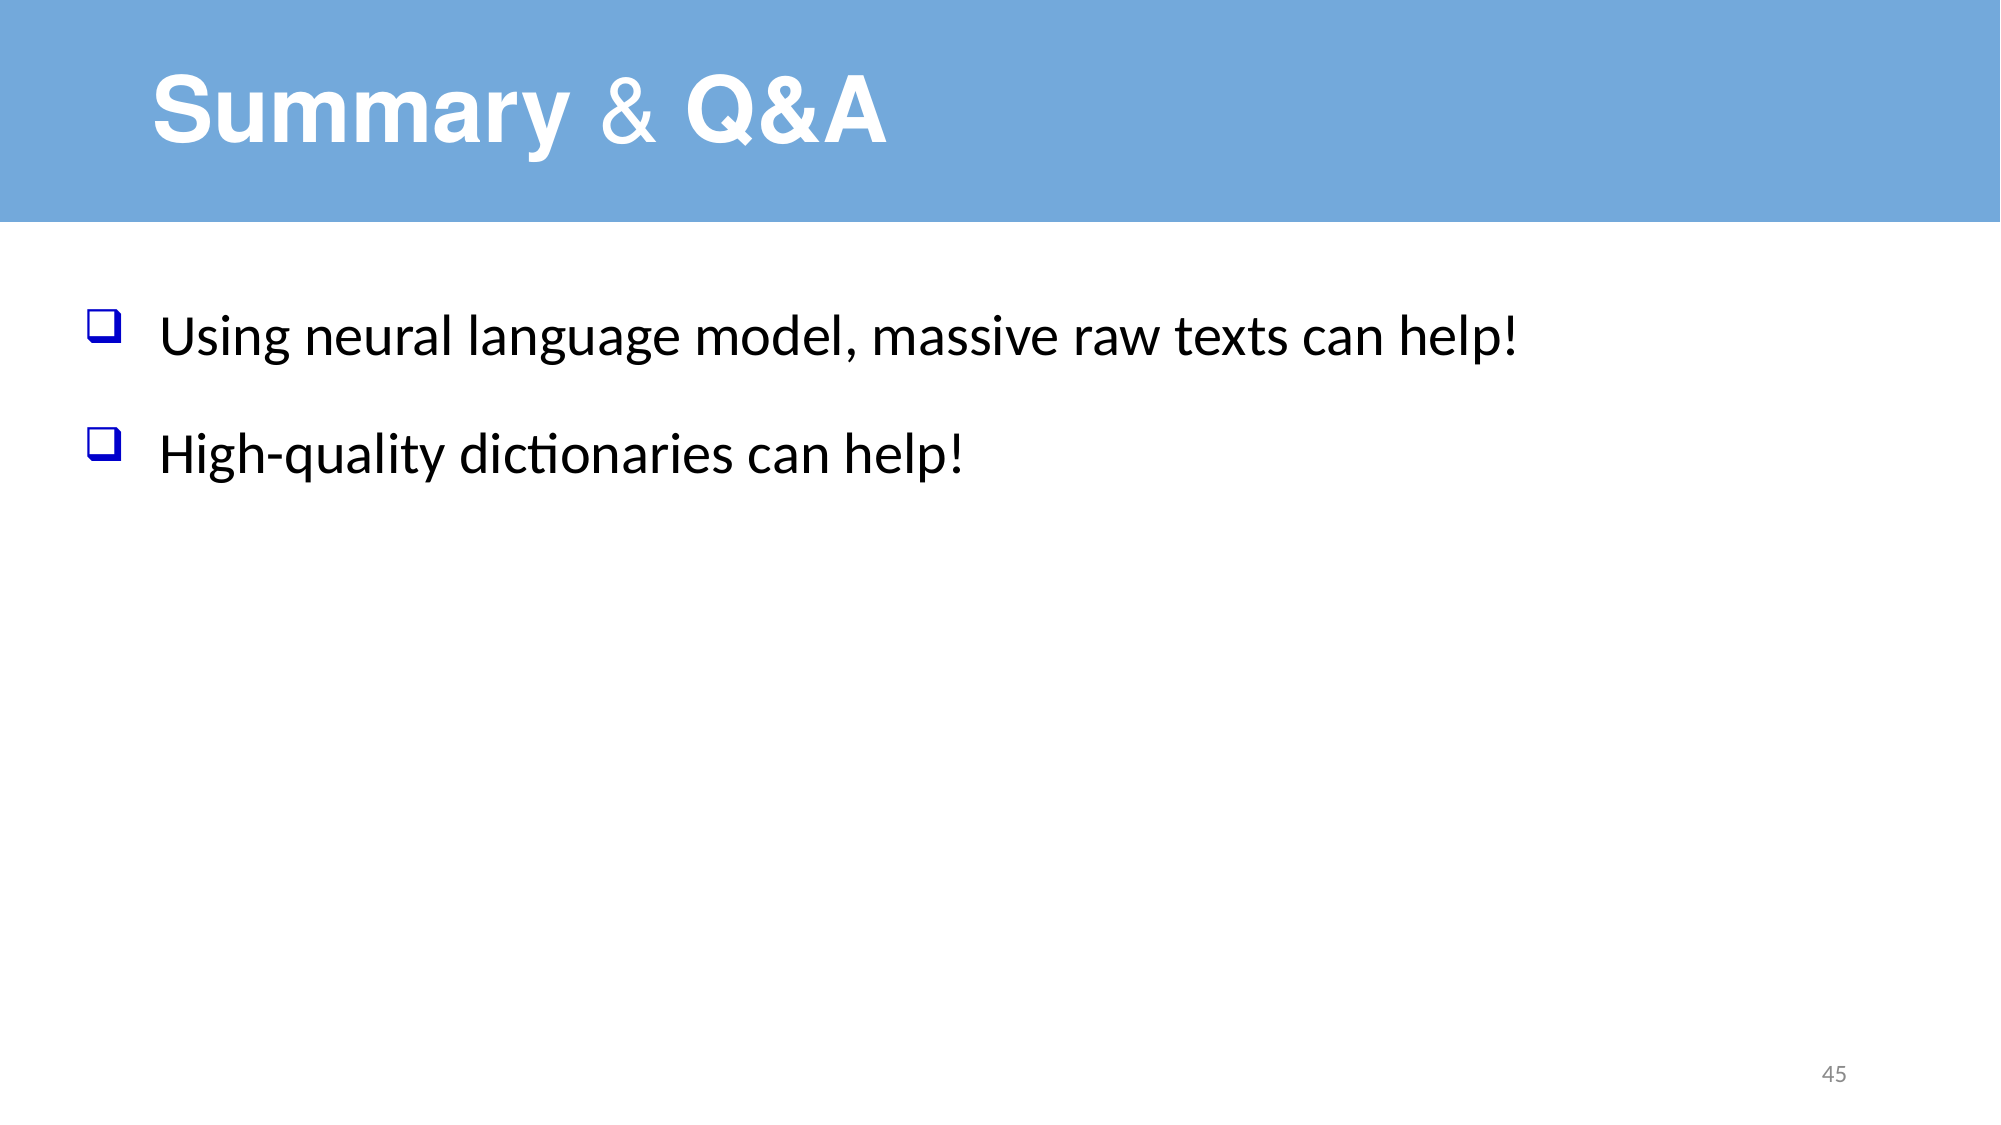

# Summary & Q&A
Using neural language model, massive raw texts can help!
High-quality dictionaries can help!
45